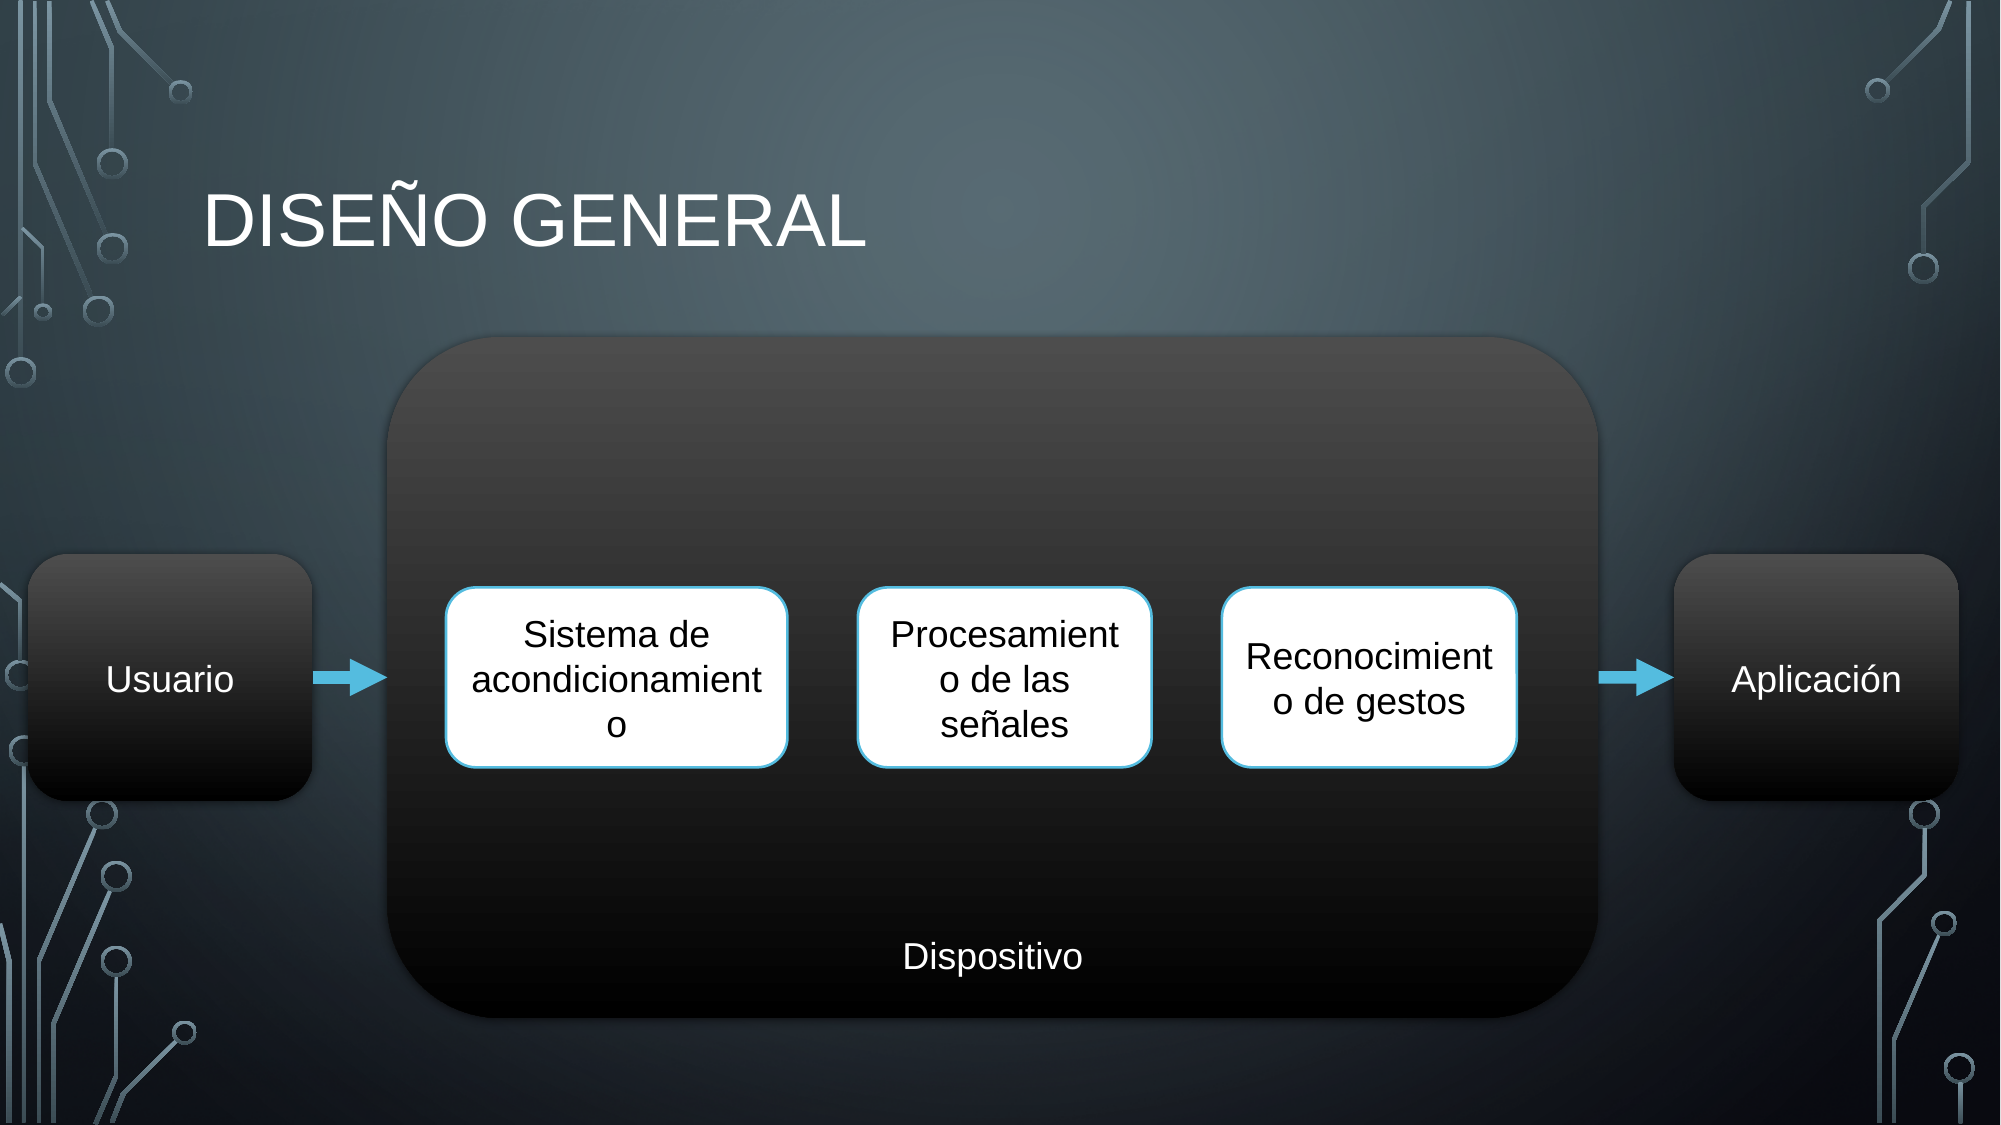

# Diseño general
Dispositivo
Usuario
Aplicación
Procesamiento de las señales
Reconocimiento de gestos
Sistema de acondicionamiento